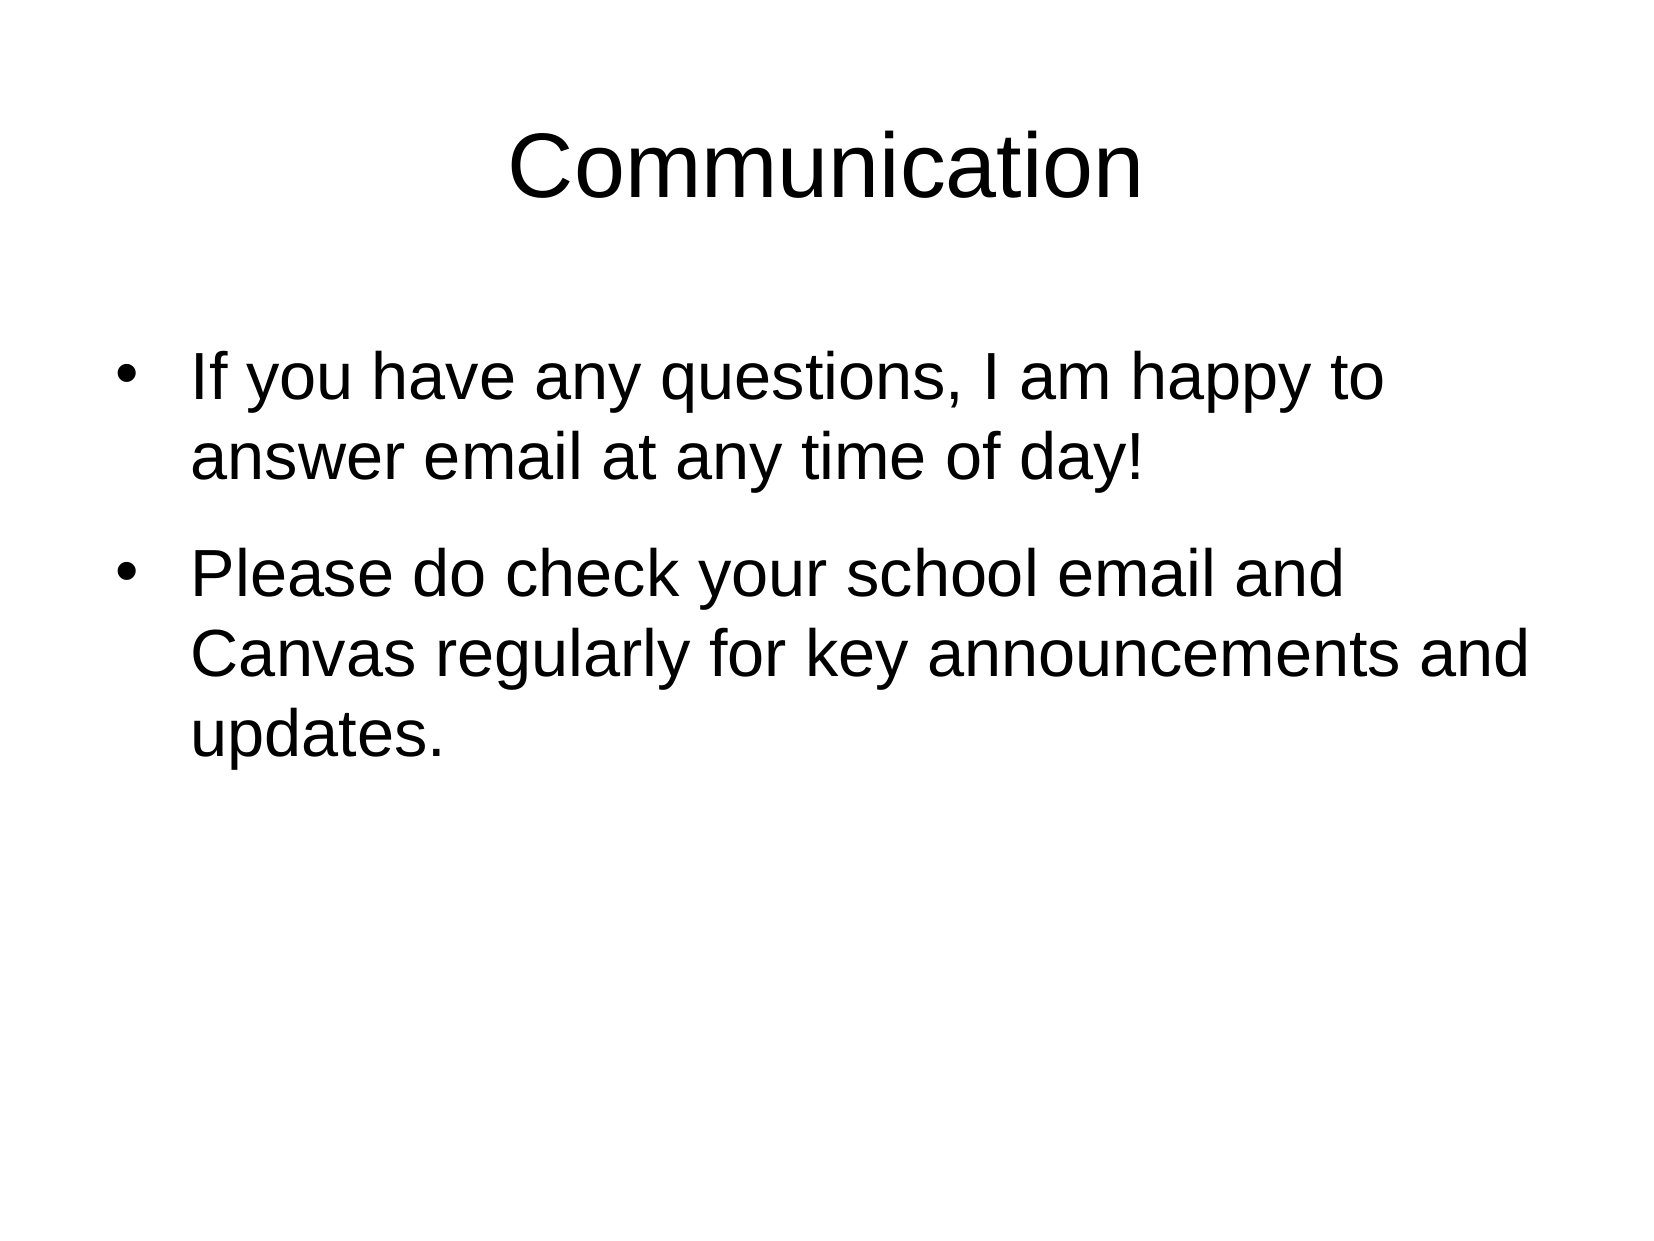

Communication
If you have any questions, I am happy to answer email at any time of day!
Please do check your school email and Canvas regularly for key announcements and updates.